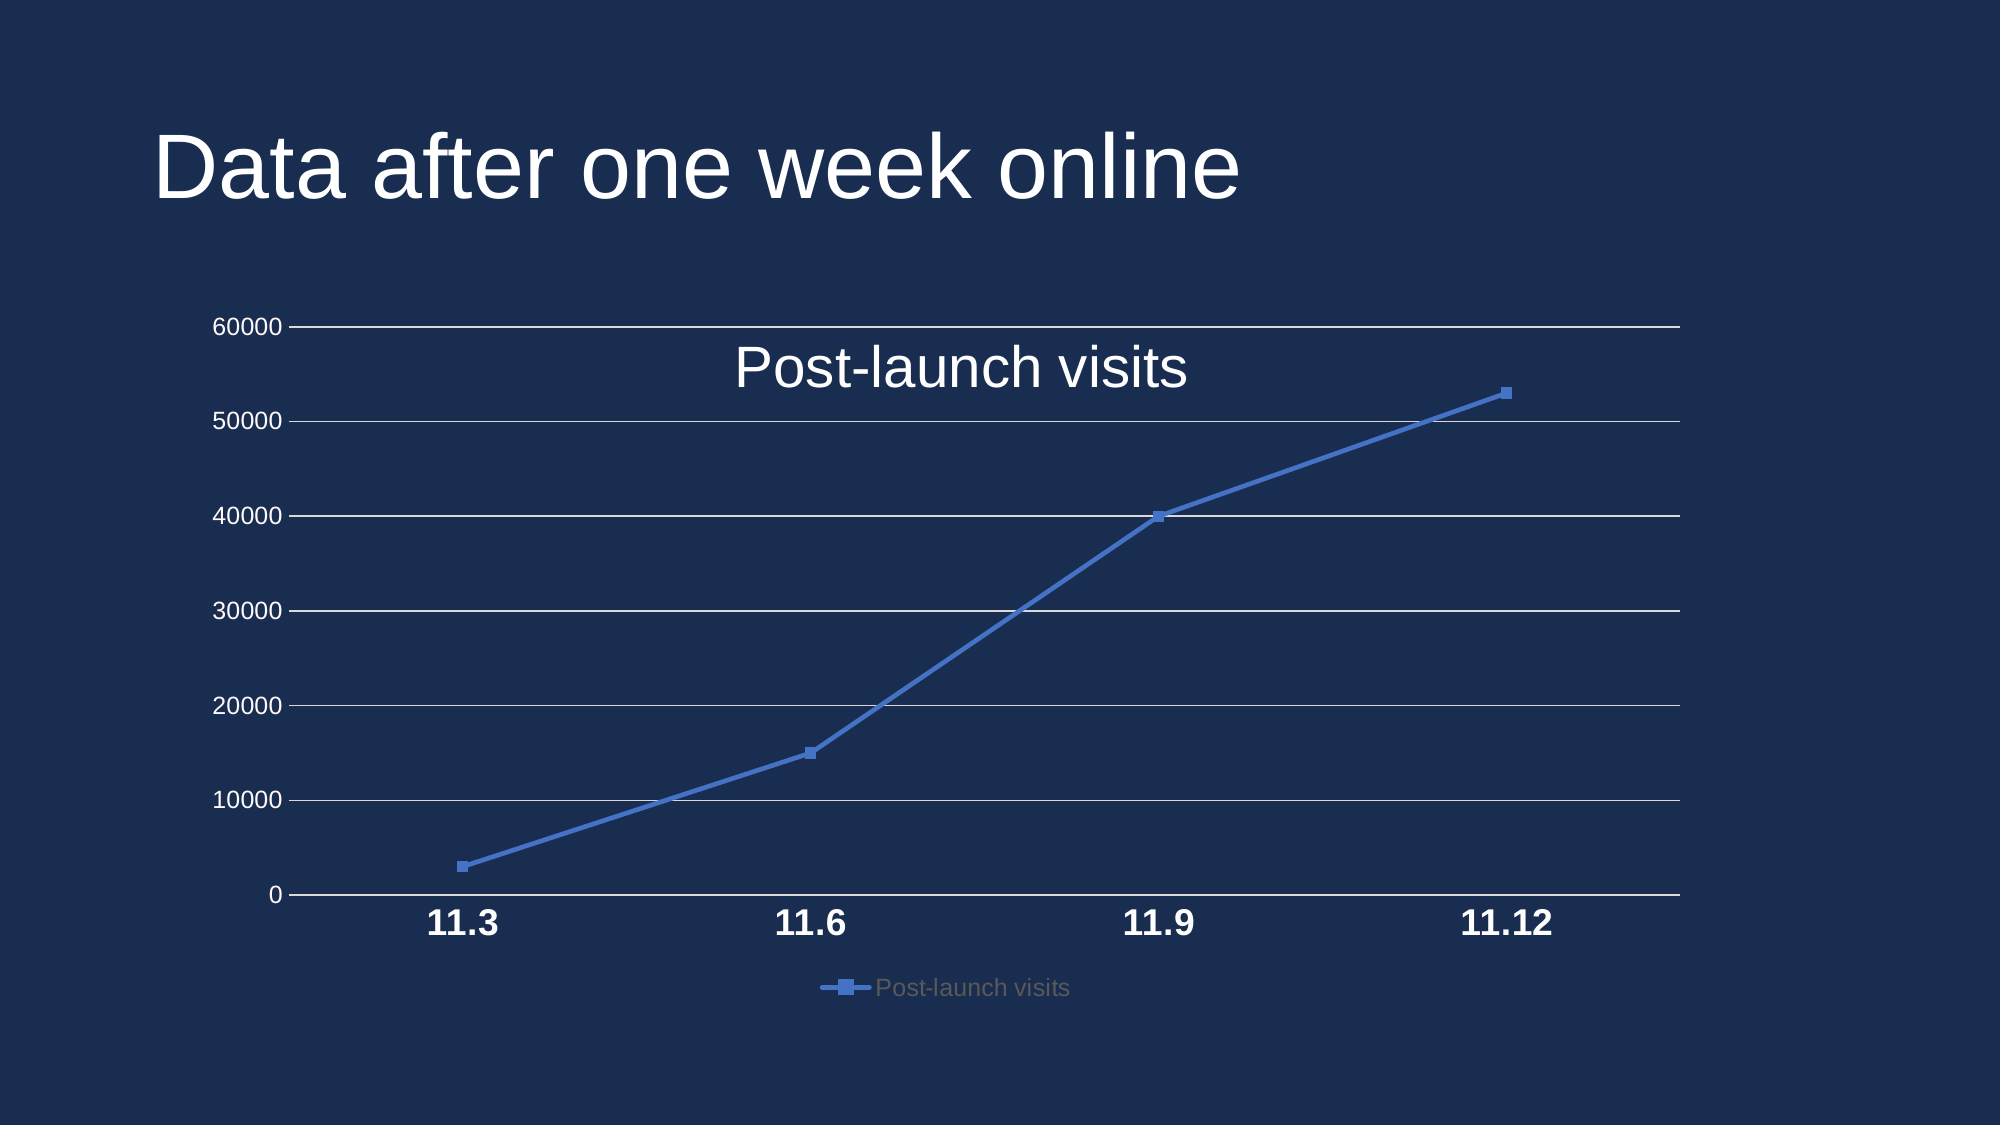

# Data after one week online

### Chart

| Category | Post-launch visits |
|---|---|
| 11.3 | 3000.0 |
| 11.6 | 15000.0 |
| 11.9 | 40000.0 |
| 11.12 | 53000.0 |
Post-launch visits